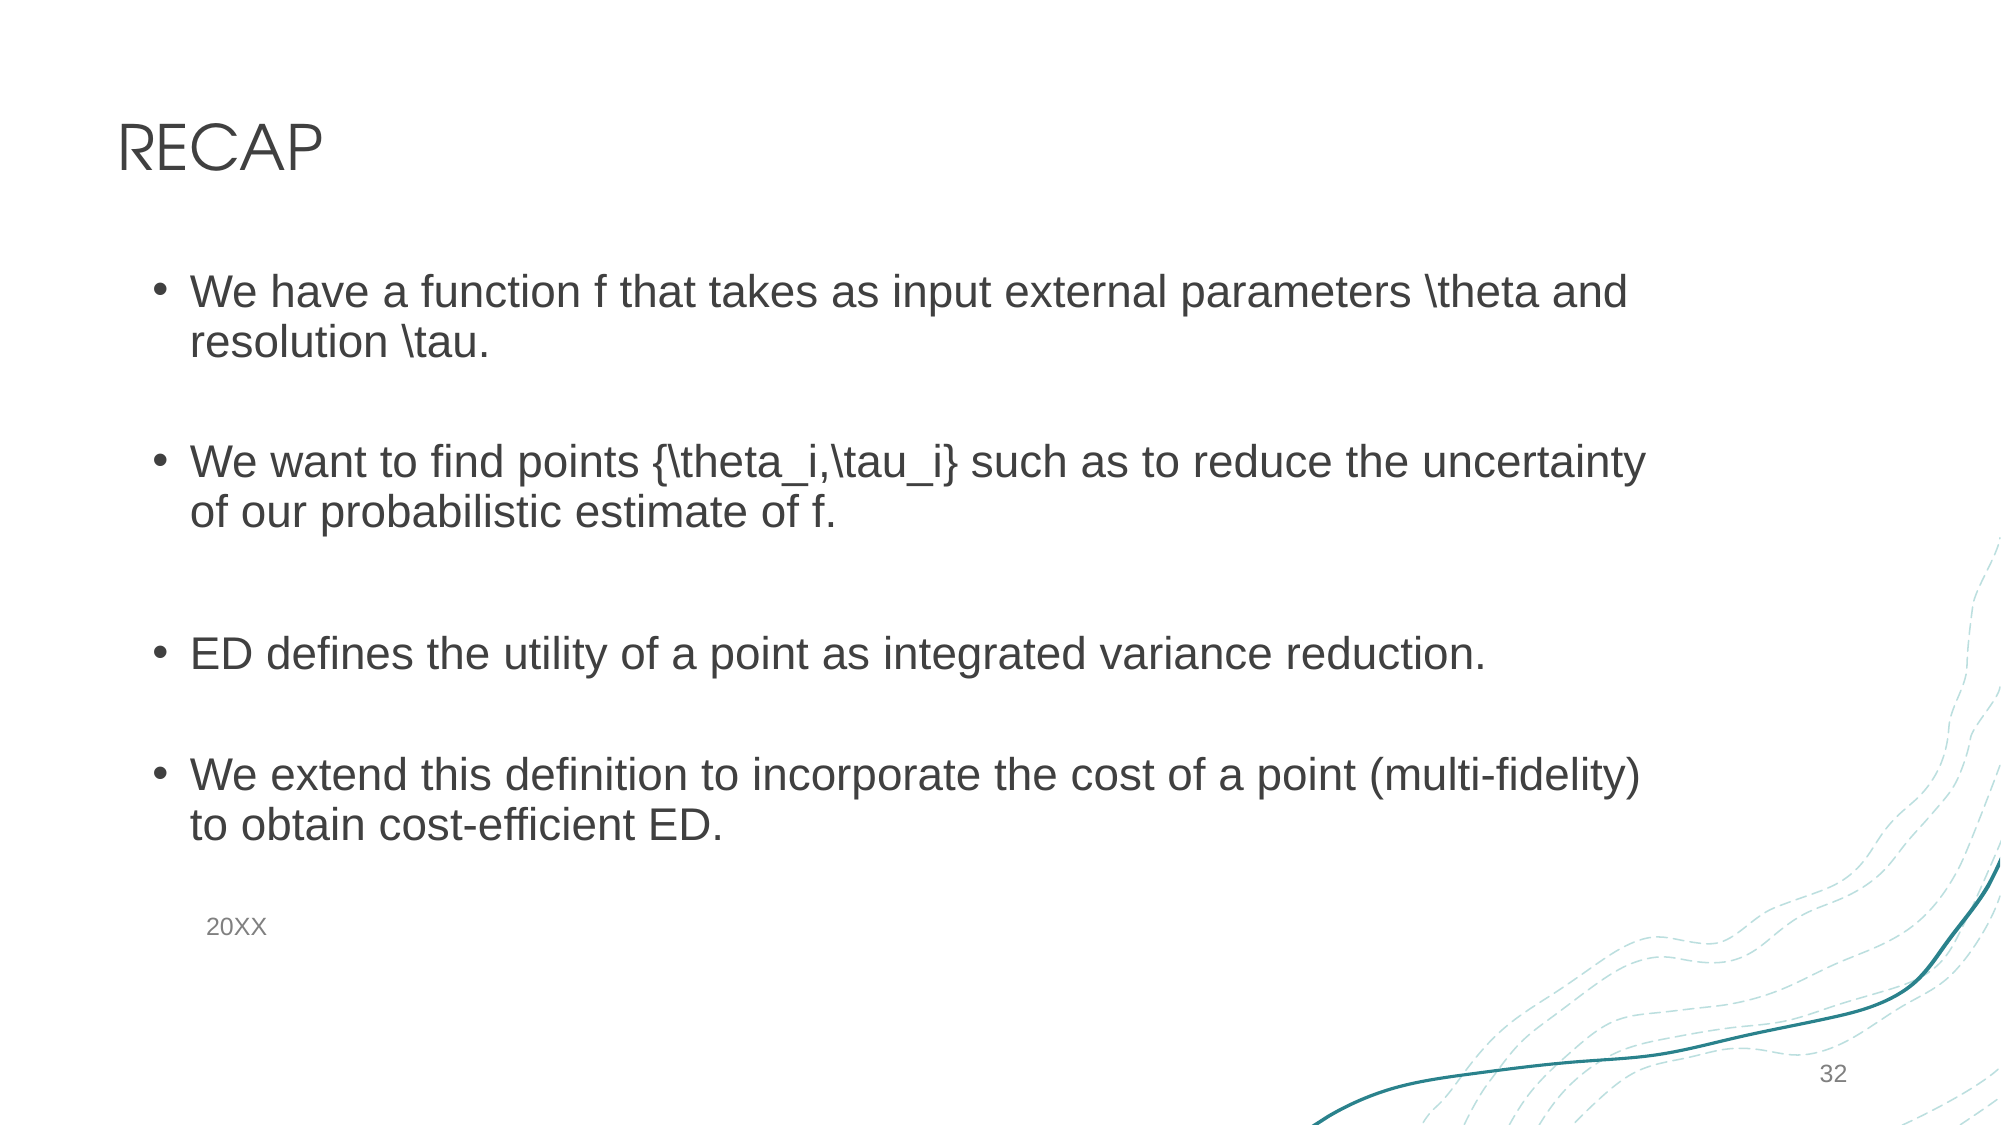

# RECAP
We have a function f that takes as input external parameters \theta and resolution \tau.
We want to find points {\theta_i,\tau_i} such as to reduce the uncertainty of our probabilistic estimate of f.

ED defines the utility of a point as integrated variance reduction.
We extend this definition to incorporate the cost of a point (multi-fidelity) to obtain cost-efficient ED.

20XX
32